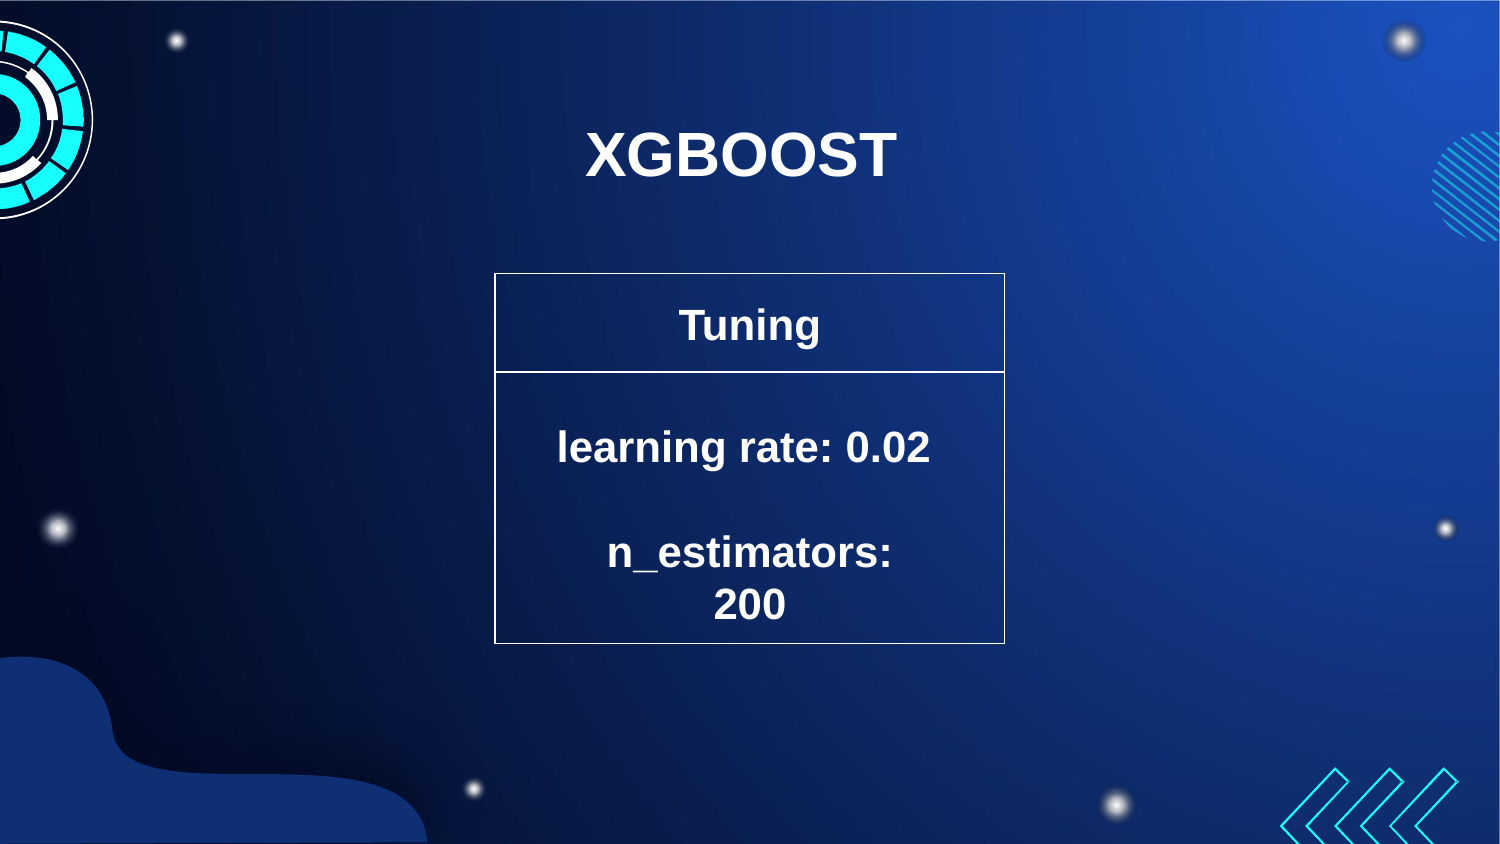

# XGBOOST
Tuning
learning rate: 0.02

 n_estimators:
200